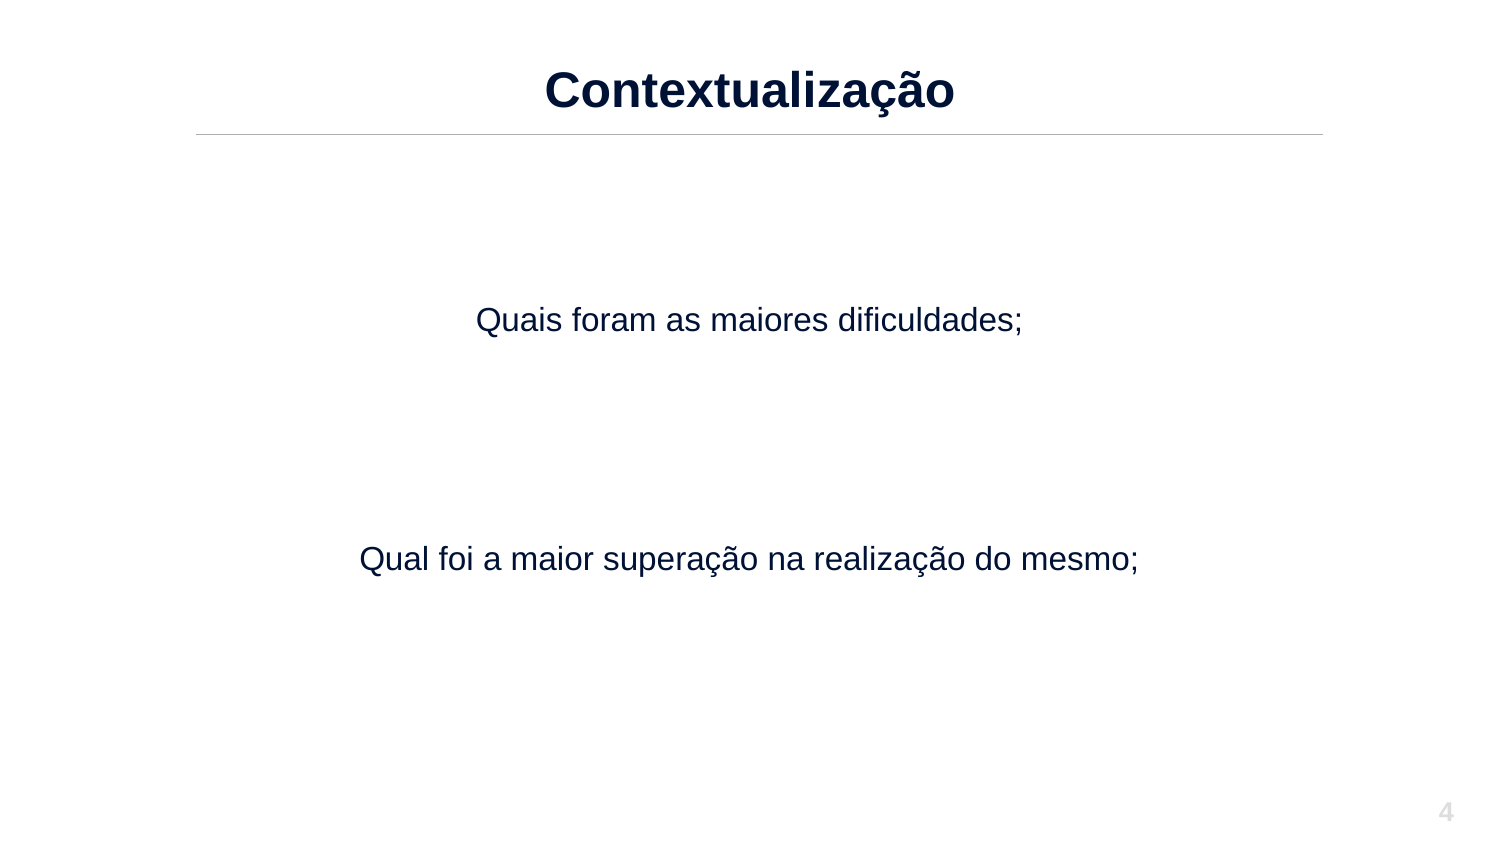

# Contextualização
Quais foram as maiores dificuldades;

Qual foi a maior superação na realização do mesmo;

4